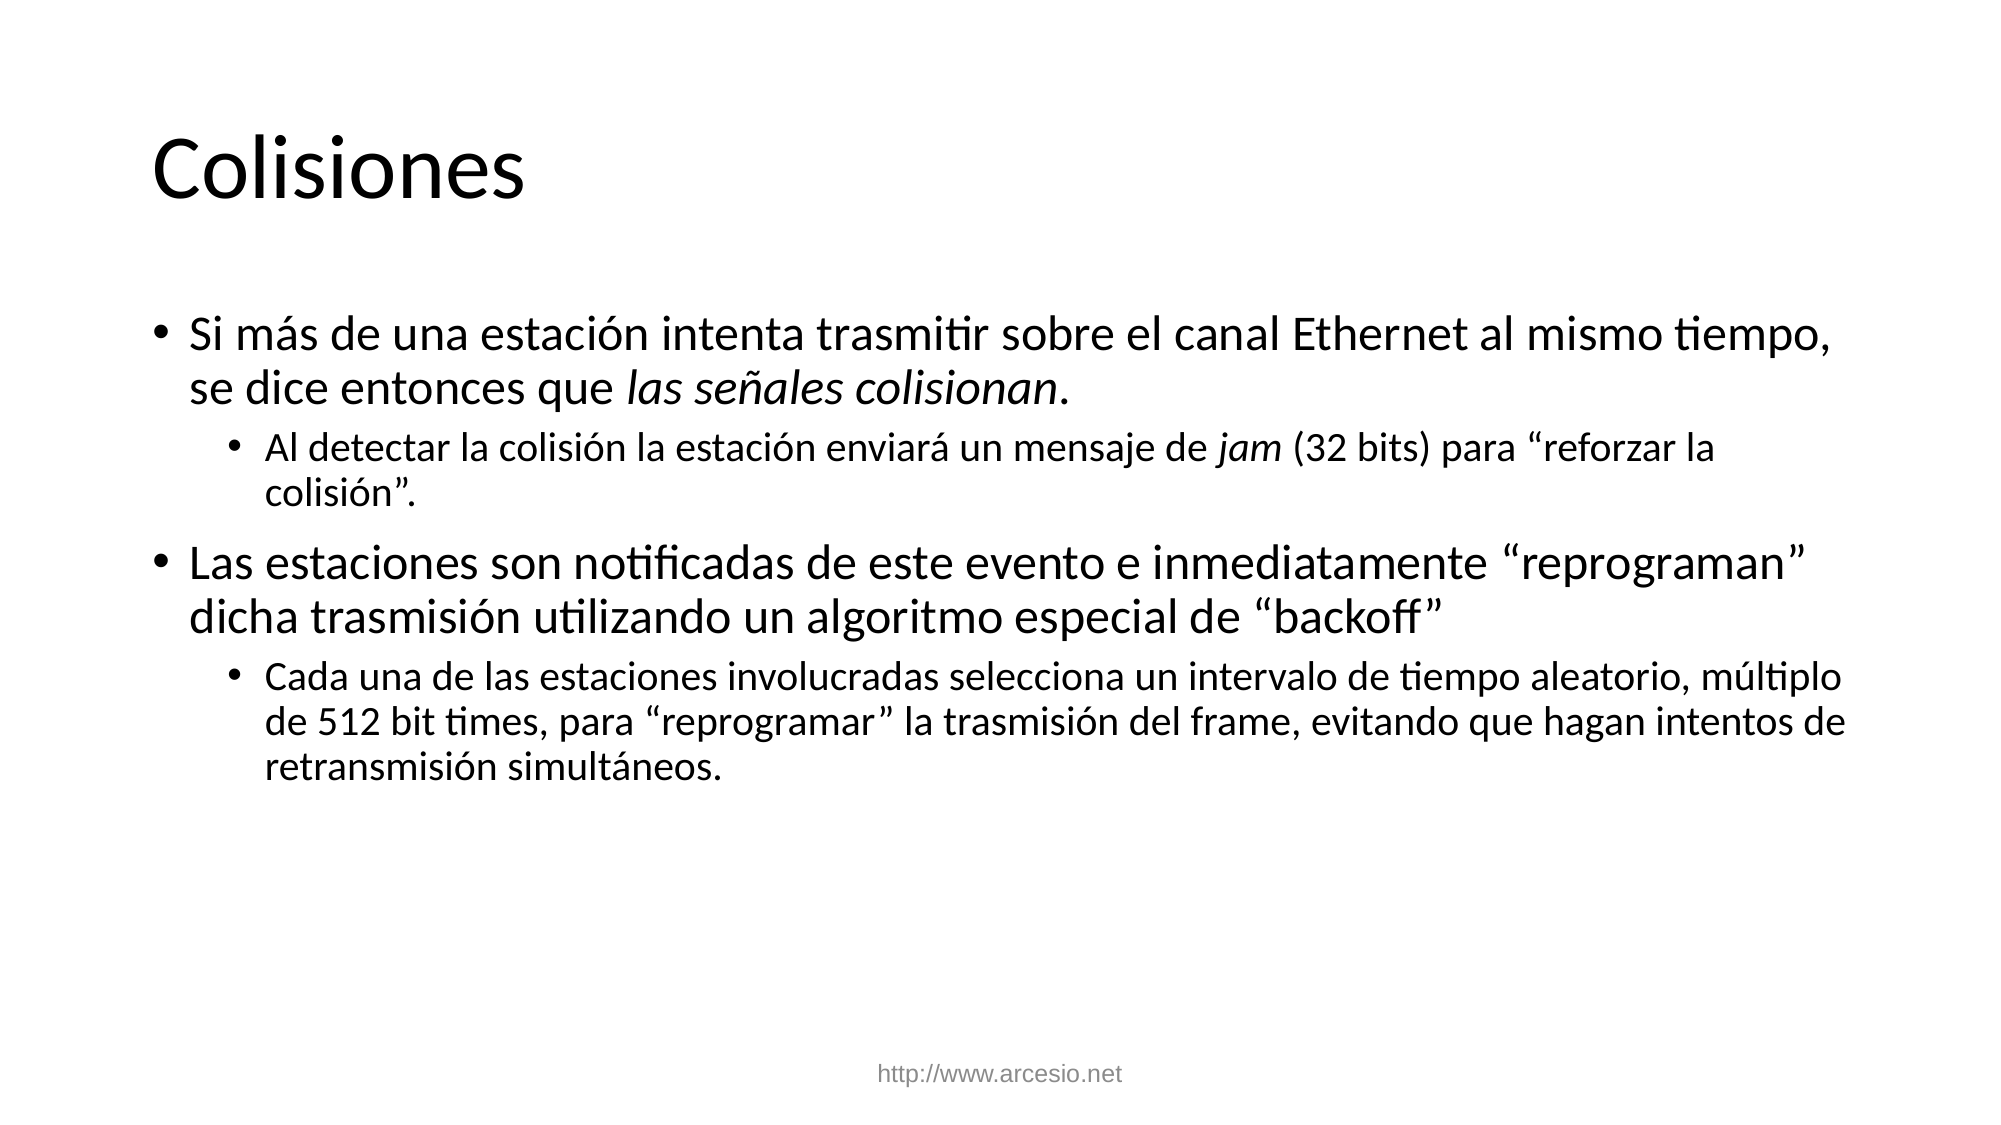

# Colisiones
Si más de una estación intenta trasmitir sobre el canal Ethernet al mismo tiempo, se dice entonces que las señales colisionan.
Al detectar la colisión la estación enviará un mensaje de jam (32 bits) para “reforzar la colisión”.
Las estaciones son notificadas de este evento e inmediatamente “reprograman” dicha trasmisión utilizando un algoritmo especial de “backoff”
Cada una de las estaciones involucradas selecciona un intervalo de tiempo aleatorio, múltiplo de 512 bit times, para “reprogramar” la trasmisión del frame, evitando que hagan intentos de retransmisión simultáneos.
http://www.arcesio.net